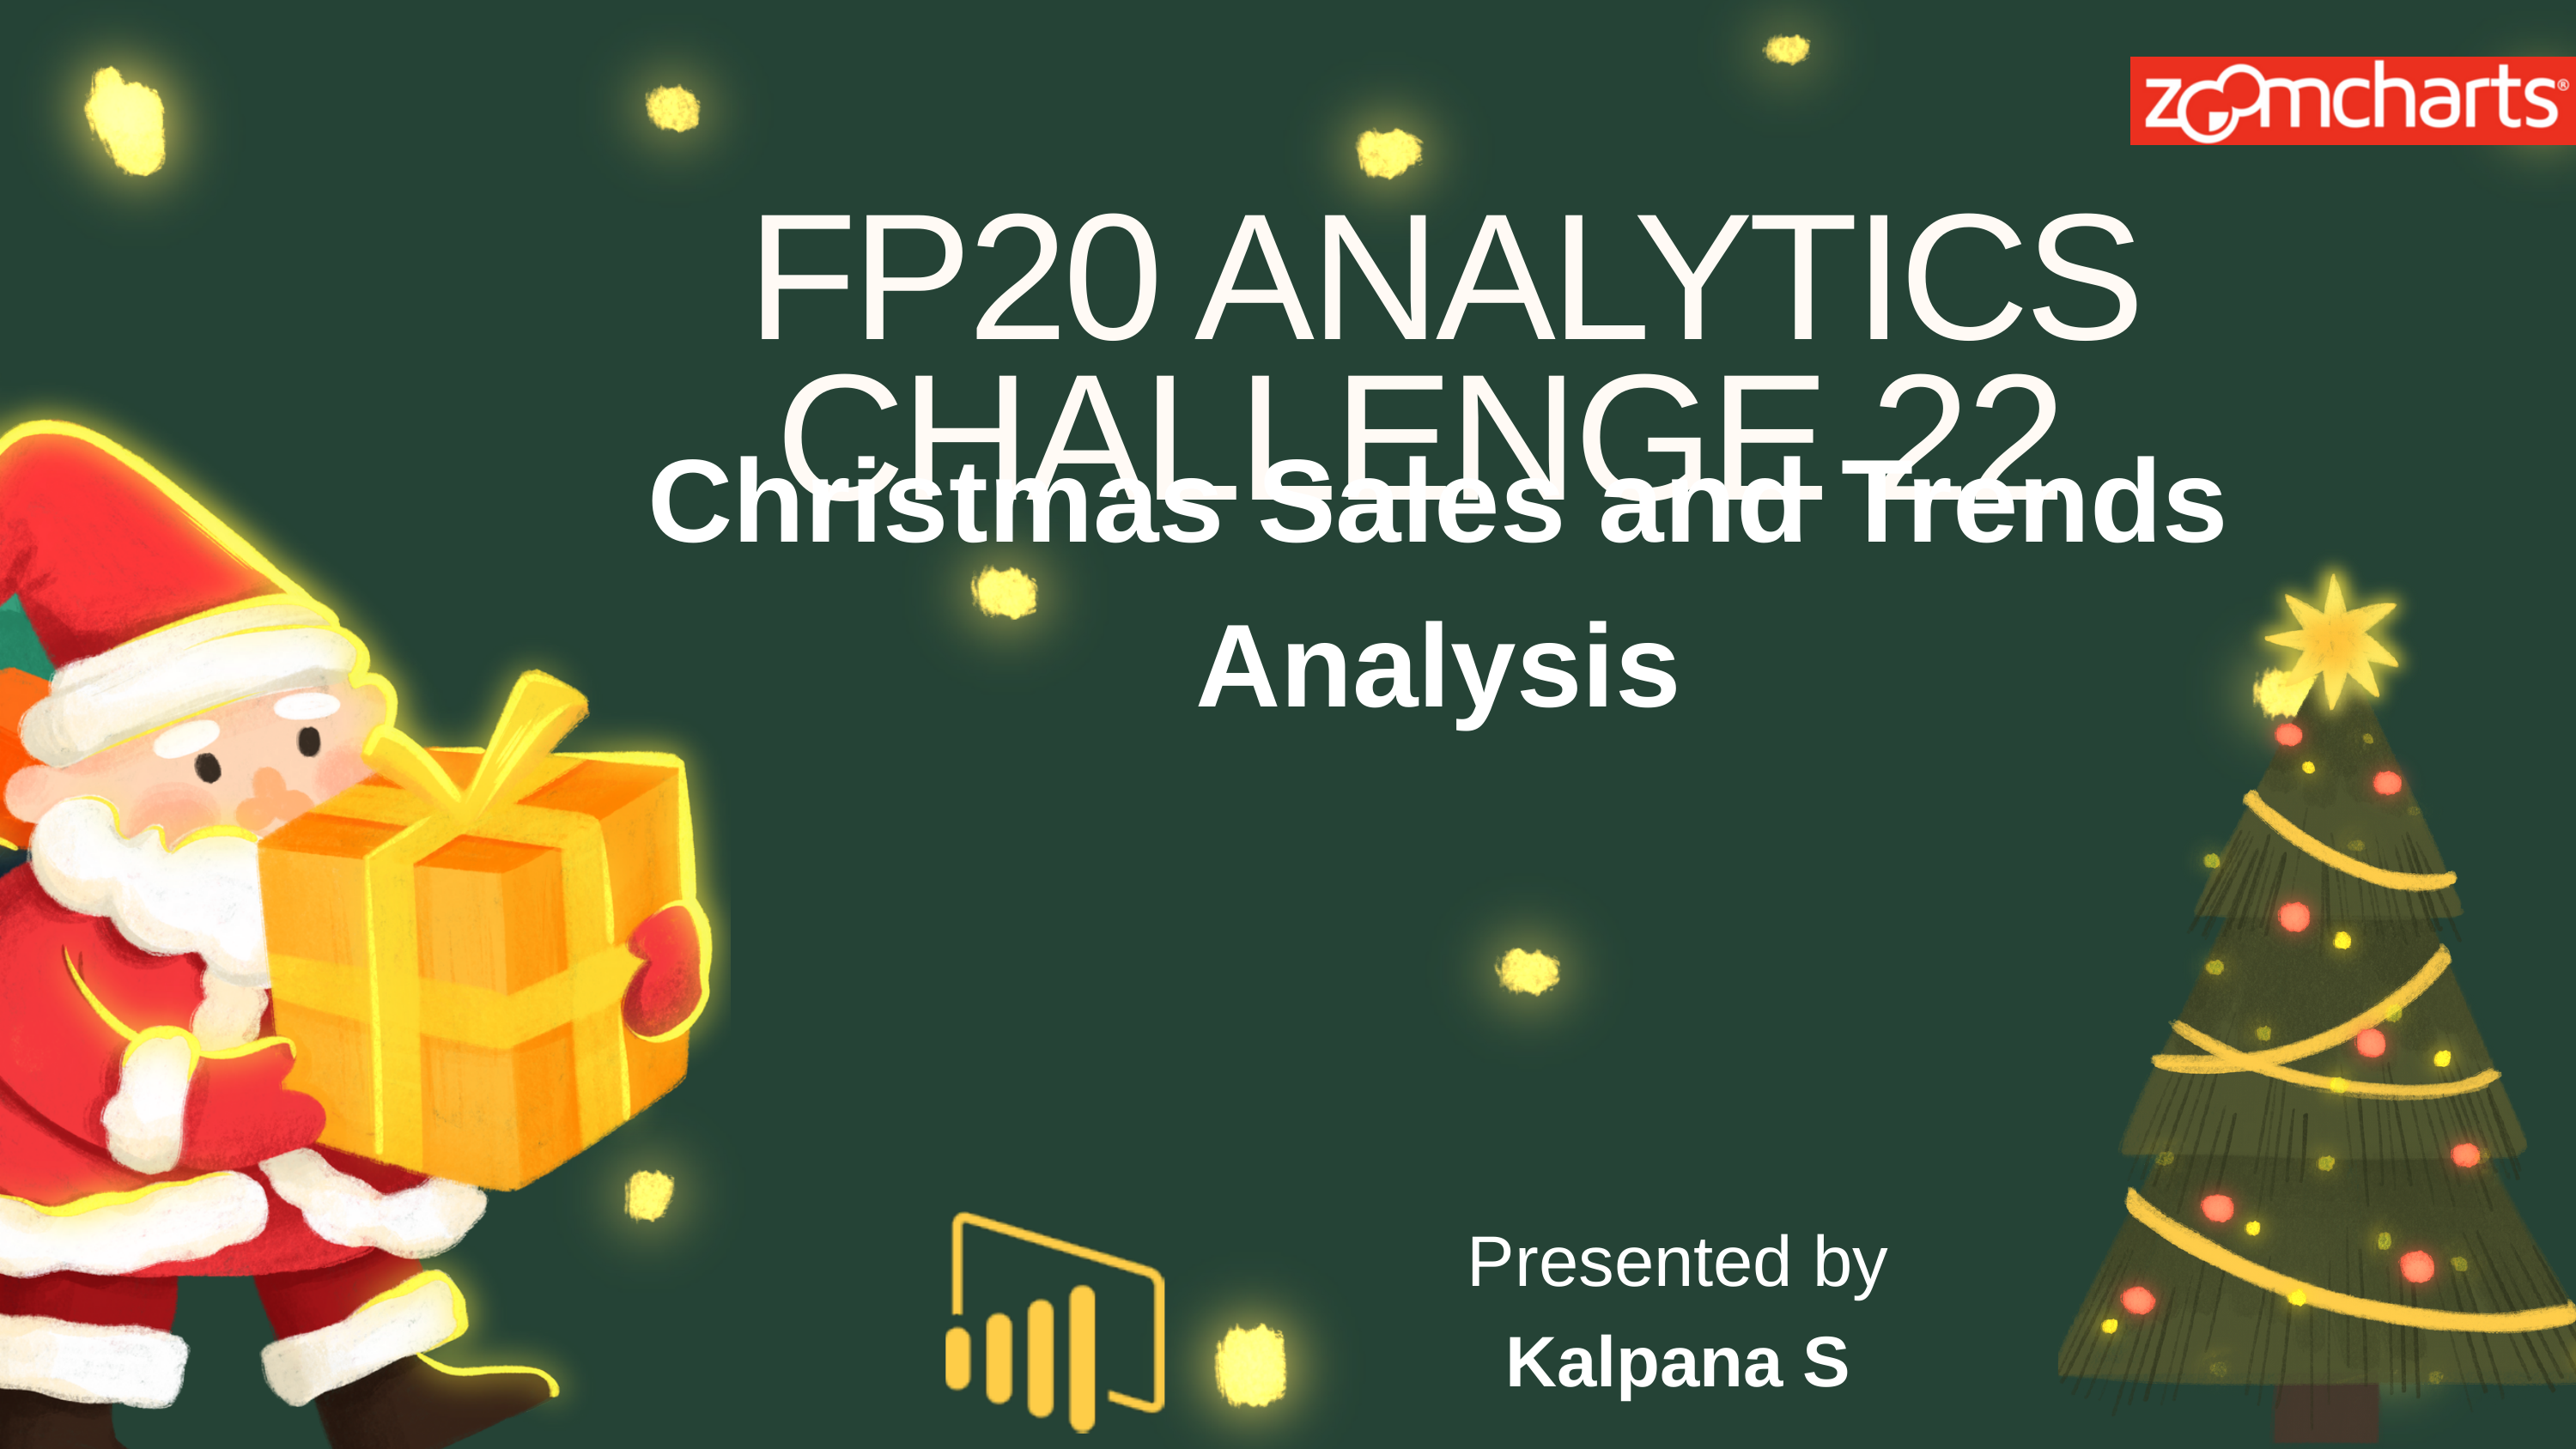

FP20 ANALYTICS CHALLENGE 22

Christmas Sales and Trends Analysis

Presented by
Kalpana S